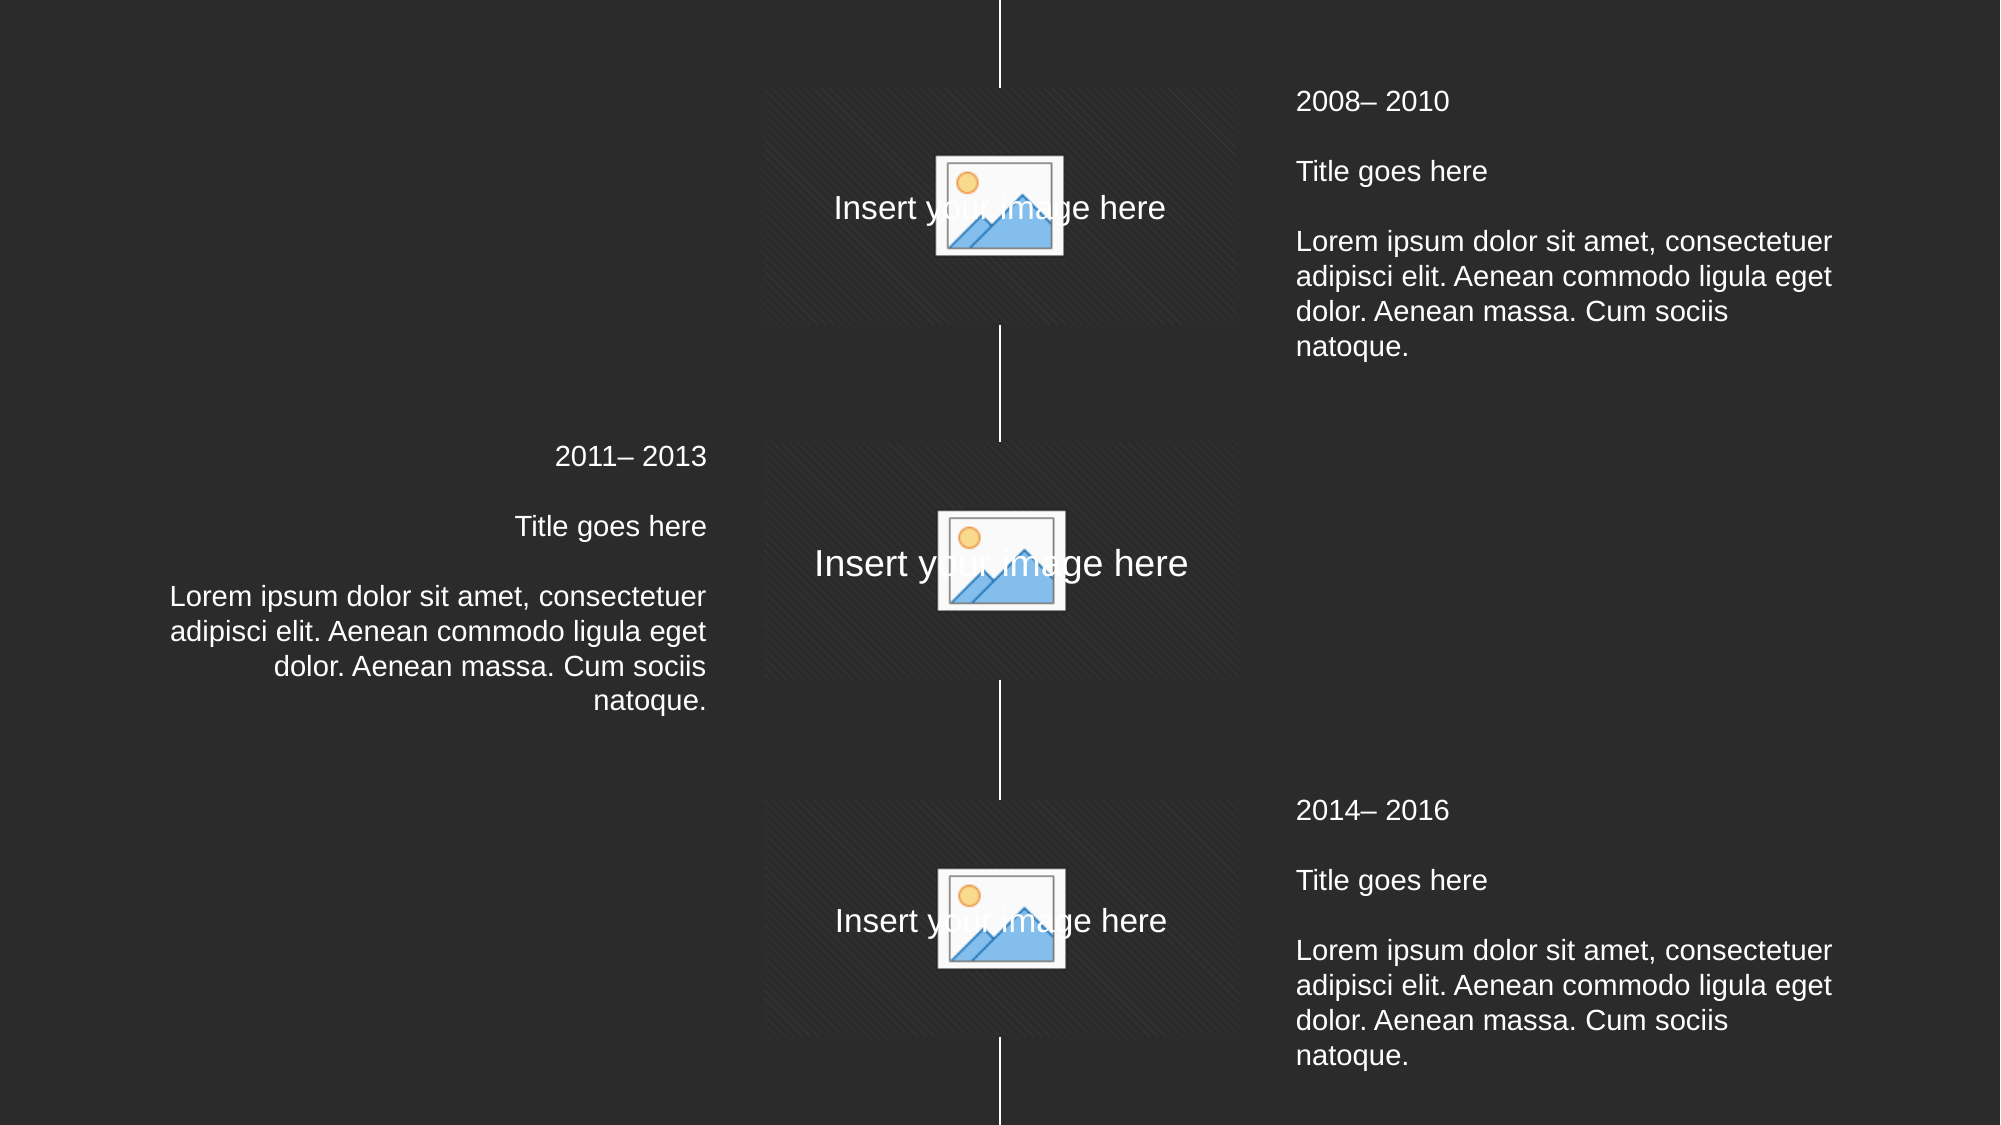

2008– 2010

Title goes here

Lorem ipsum dolor sit amet, consectetuer adipisci elit. Aenean commodo ligula eget dolor. Aenean massa. Cum sociis natoque.

2011– 2013

Title goes here

Lorem ipsum dolor sit amet, consectetuer adipisci elit. Aenean commodo ligula eget dolor. Aenean massa. Cum sociis natoque.

2014– 2016

Title goes here

Lorem ipsum dolor sit amet, consectetuer adipisci elit. Aenean commodo ligula eget dolor. Aenean massa. Cum sociis natoque.